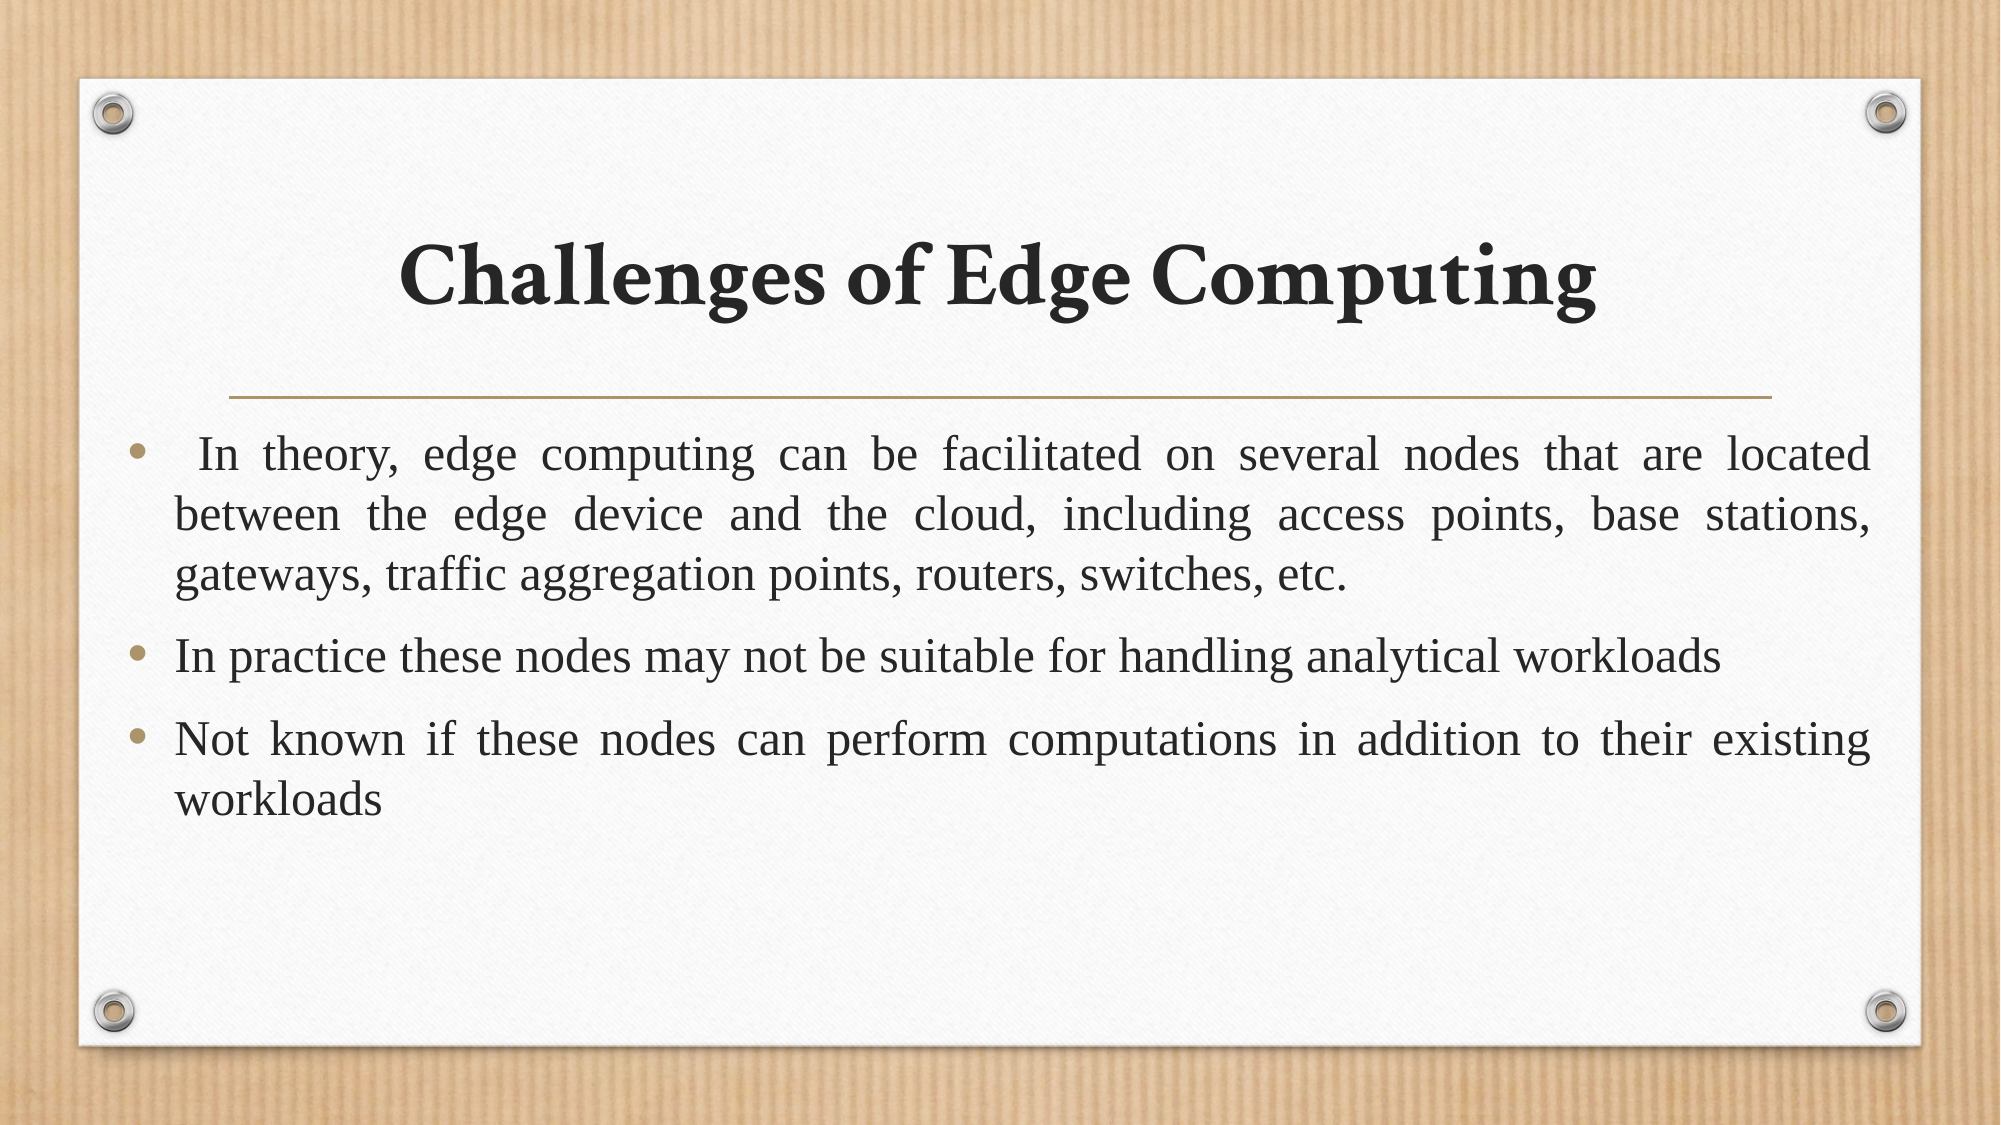

# Challenges of Edge Computing
 In theory, edge computing can be facilitated on several nodes that are located between the edge device and the cloud, including access points, base stations, gateways, traffic aggregation points, routers, switches, etc.
In practice these nodes may not be suitable for handling analytical workloads
Not known if these nodes can perform computations in addition to their existing workloads